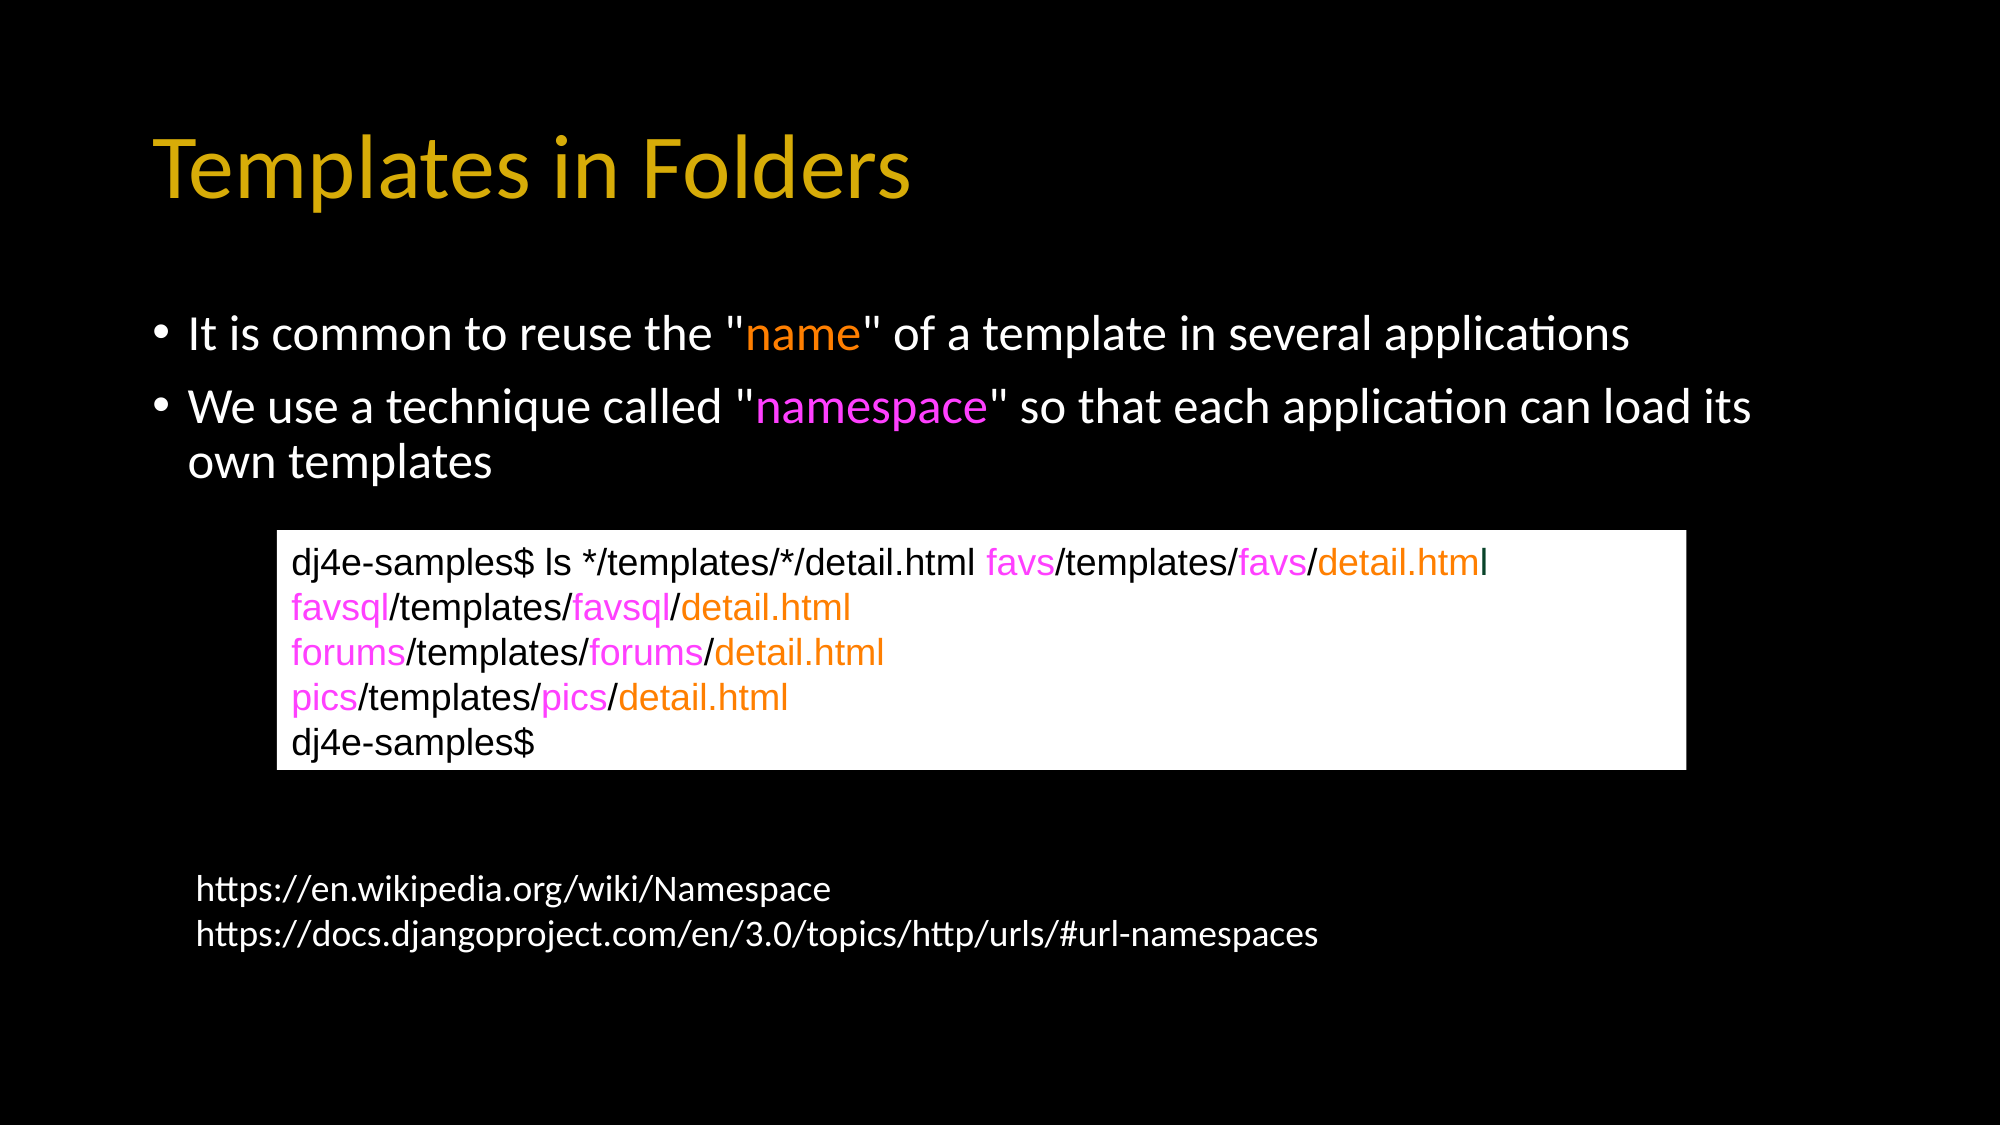

# Templates in Folders
It is common to reuse the "name" of a template in several applications
We use a technique called "namespace" so that each application can load its own templates
dj4e-samples$ ls */templates/*/detail.html favs/templates/favs/detail.html
favsql/templates/favsql/detail.html
forums/templates/forums/detail.html
pics/templates/pics/detail.html
dj4e-samples$
https://en.wikipedia.org/wiki/Namespace
https://docs.djangoproject.com/en/3.0/topics/http/urls/#url-namespaces